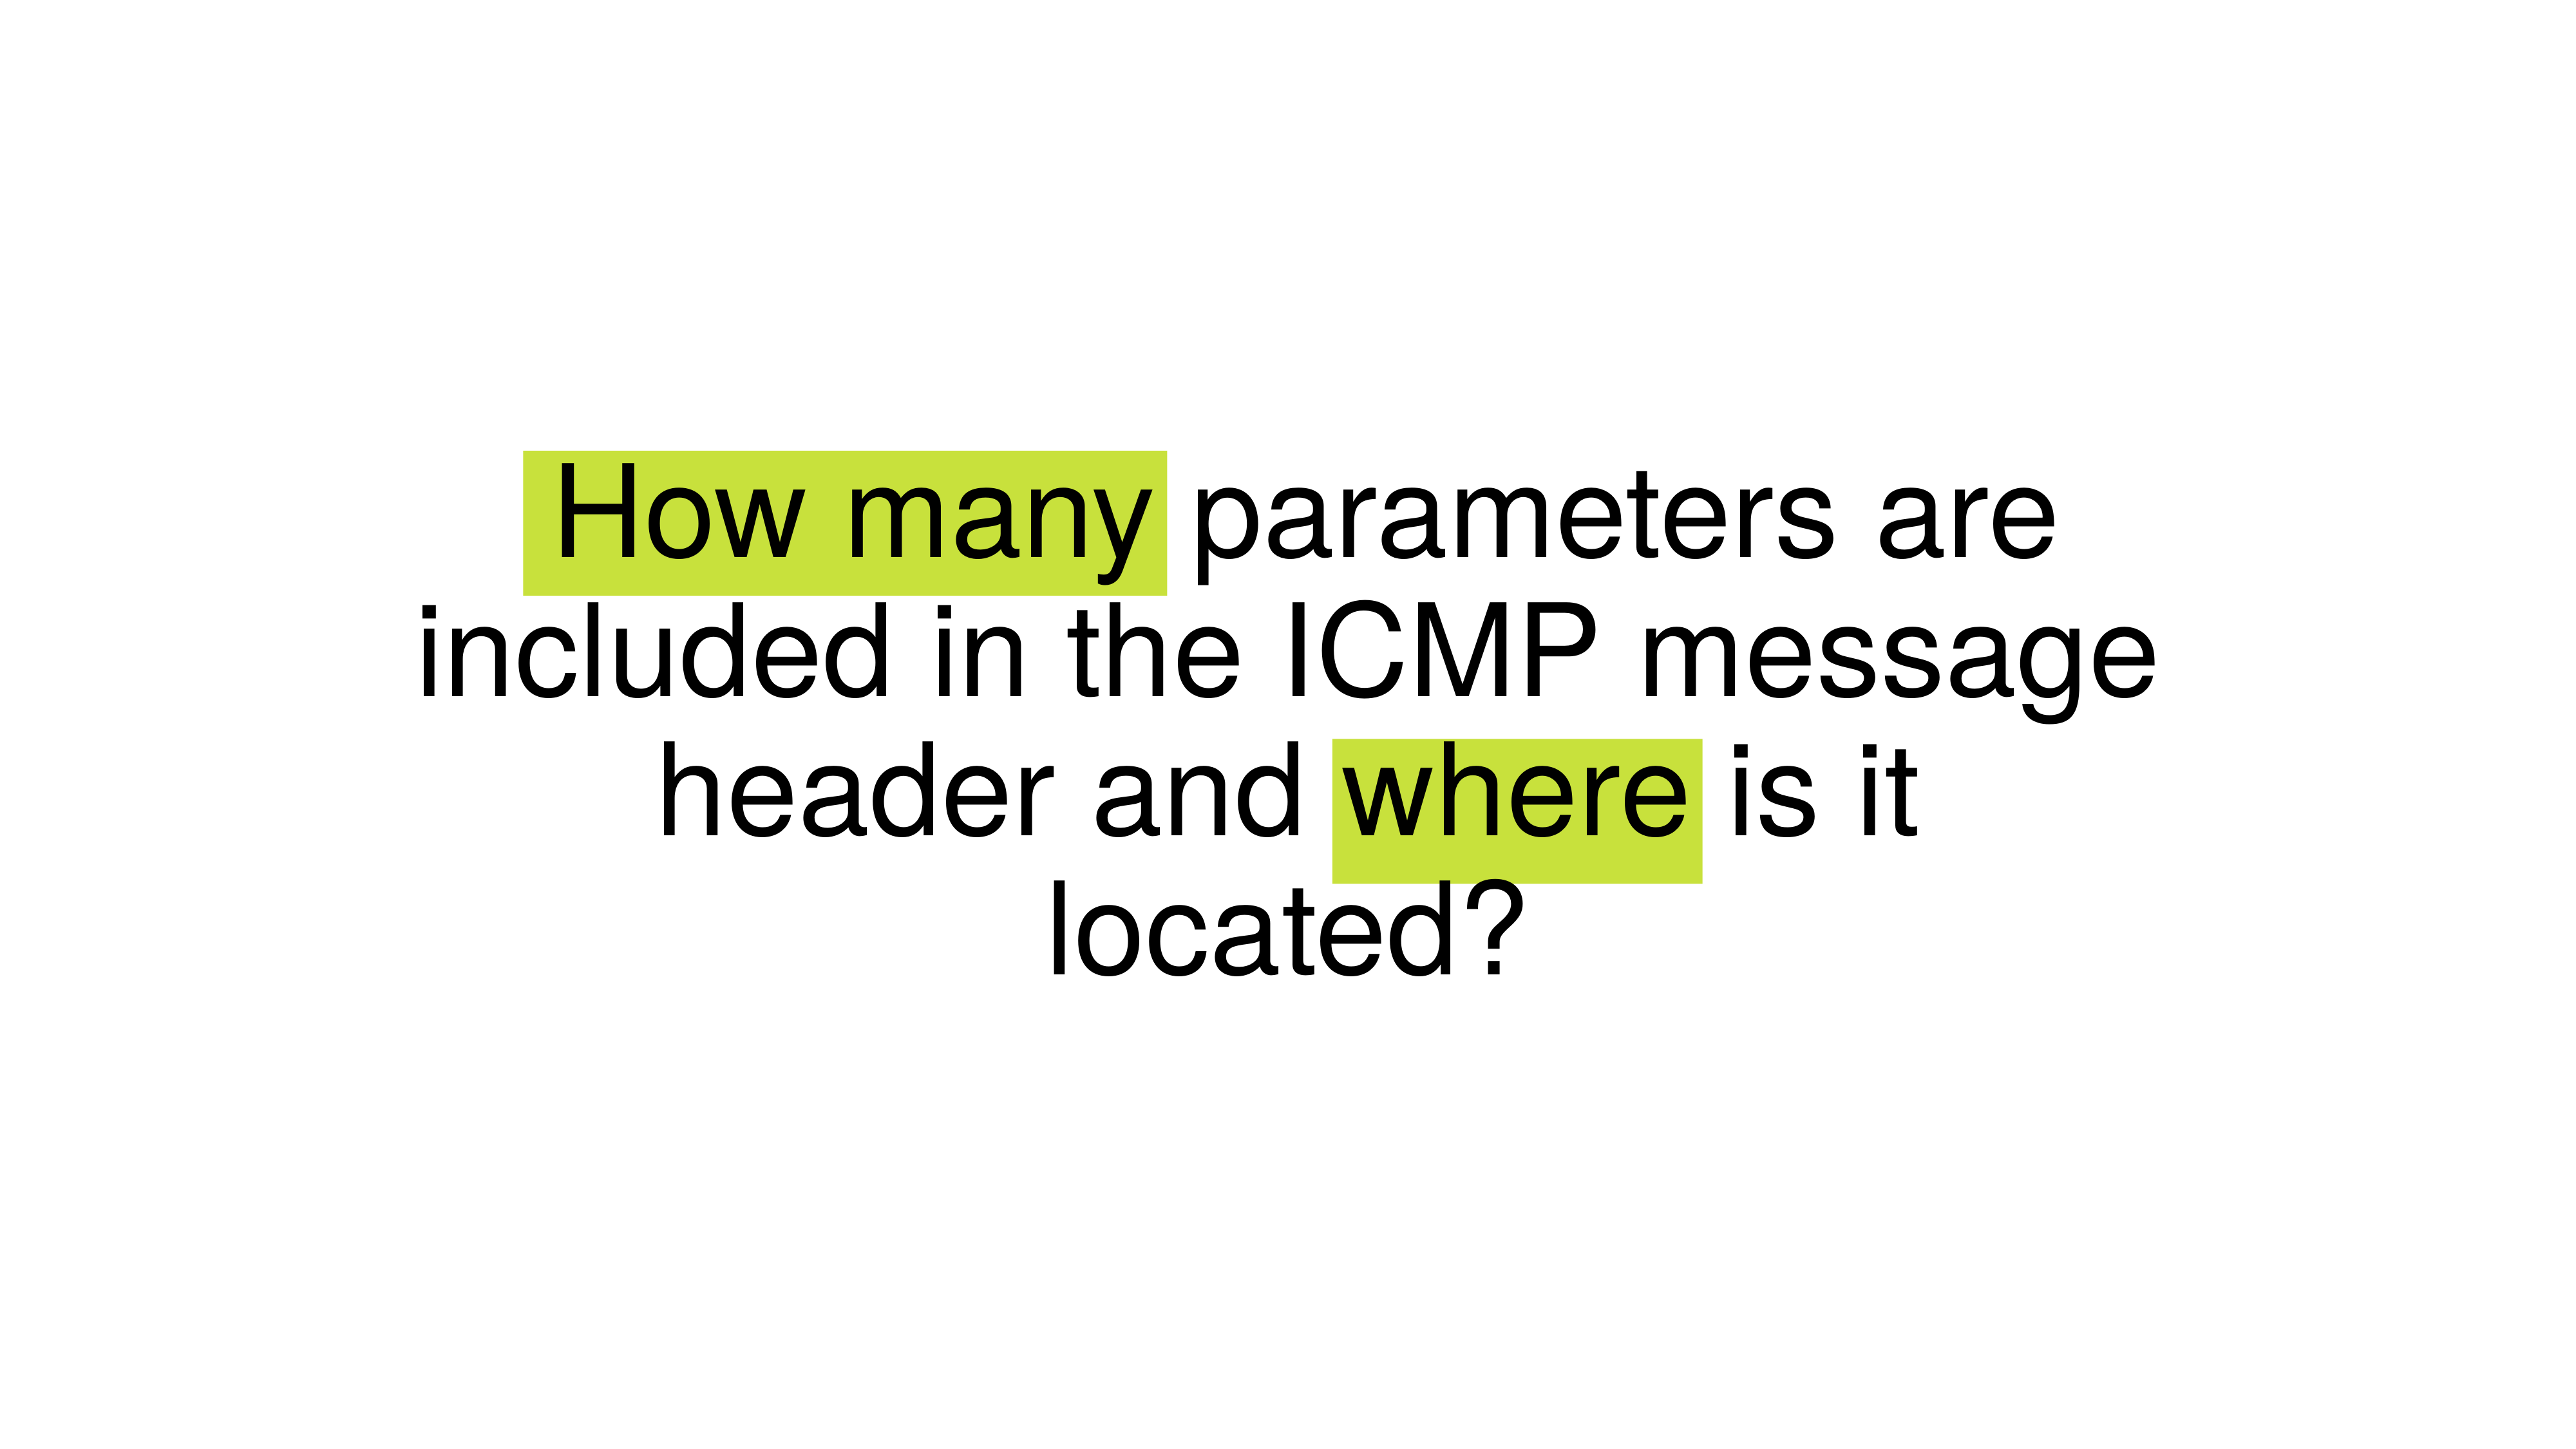

How many parameters are included in the ICMP message header and where is it located?